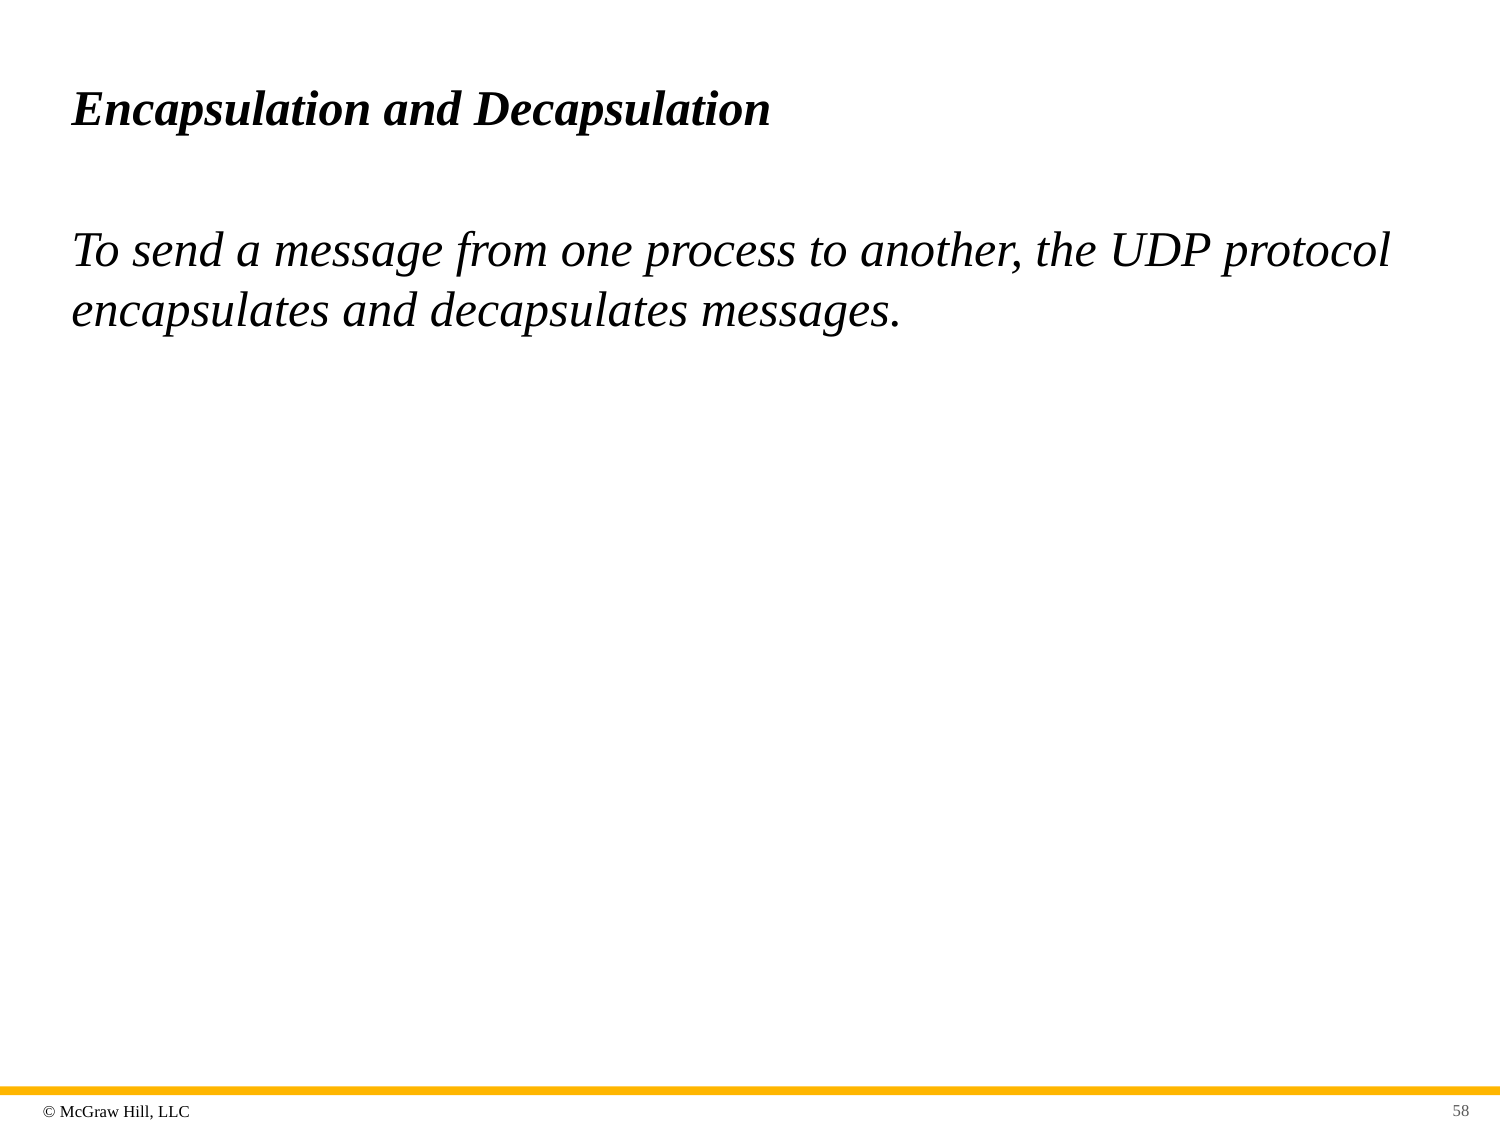

# Encapsulation and Decapsulation
To send a message from one process to another, the UDP protocol encapsulates and decapsulates messages.
58